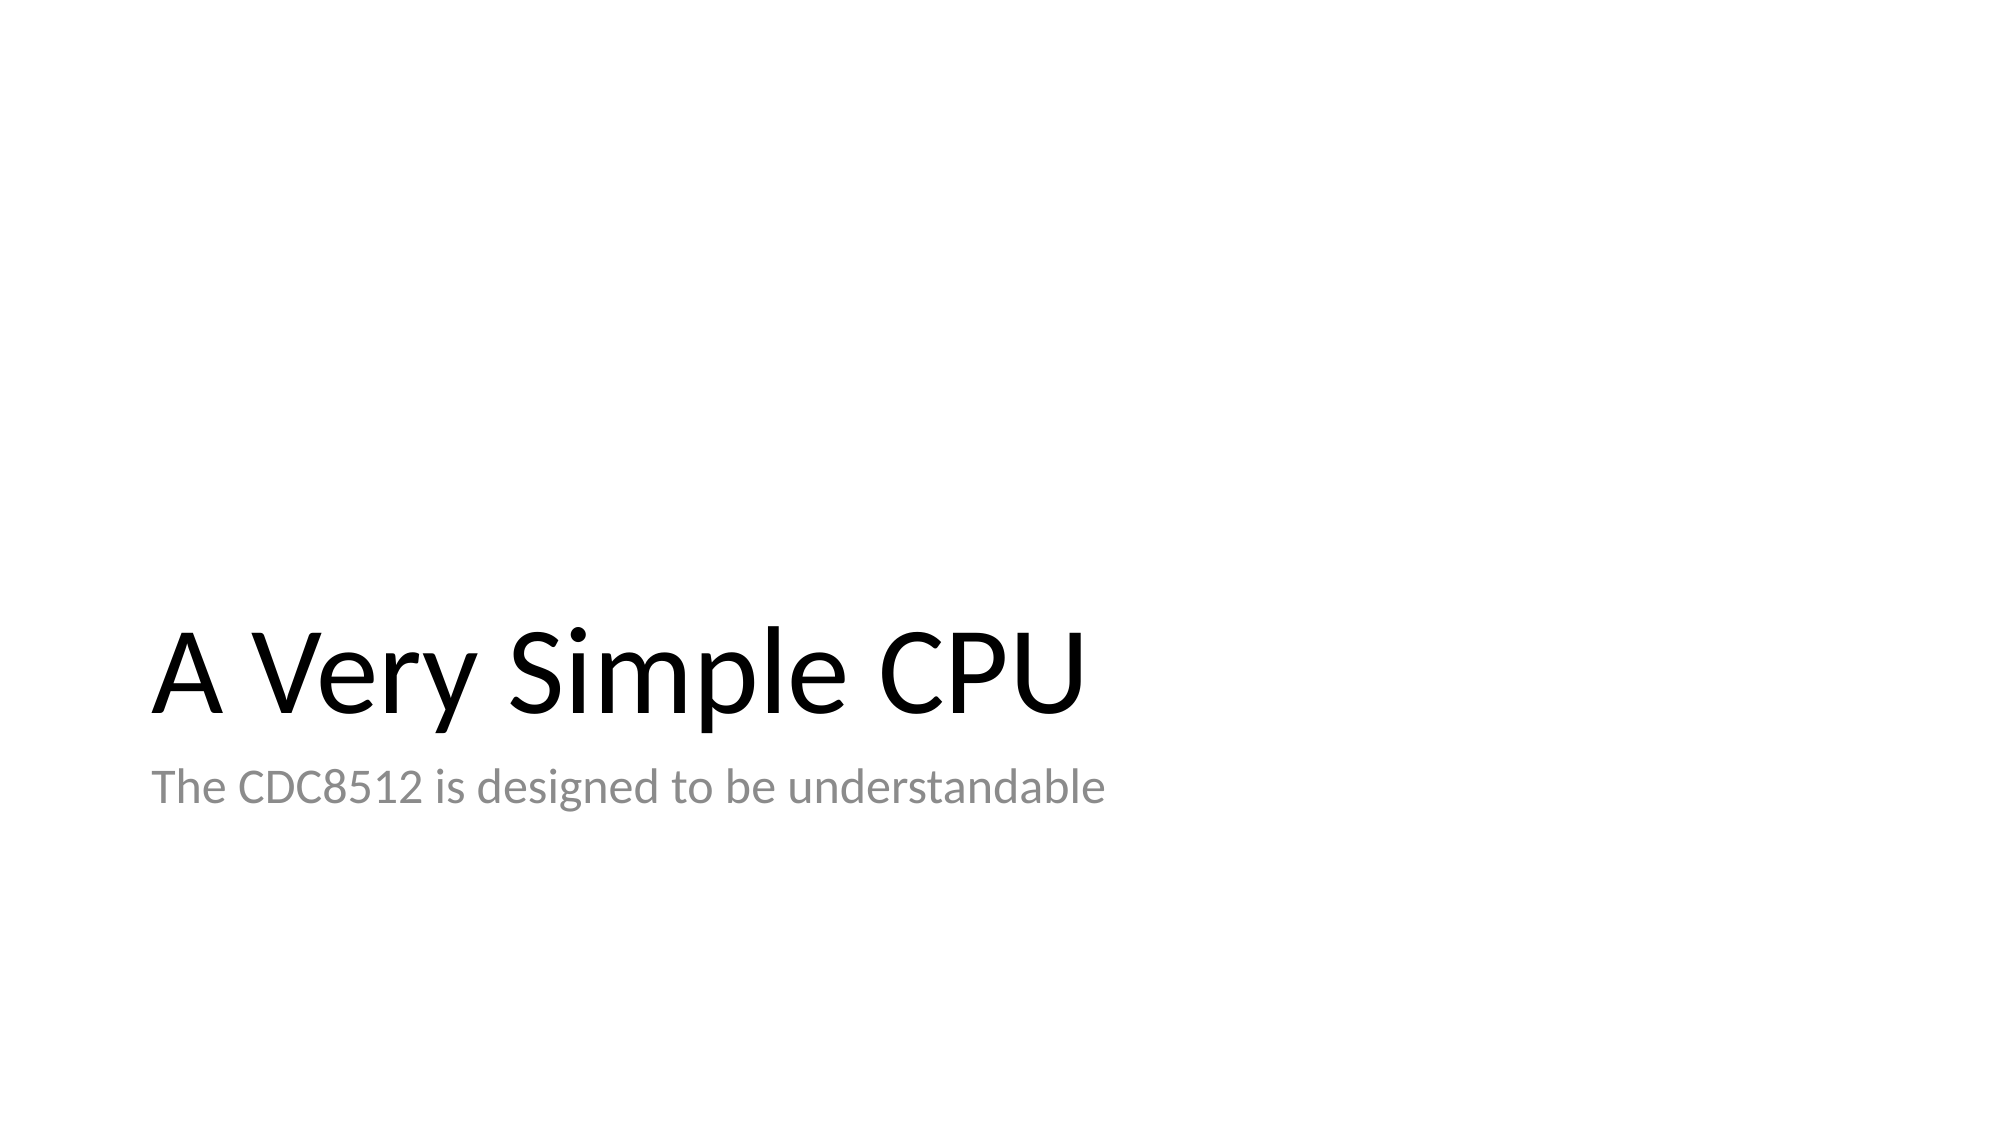

# A Very Simple CPU
The CDC8512 is designed to be understandable